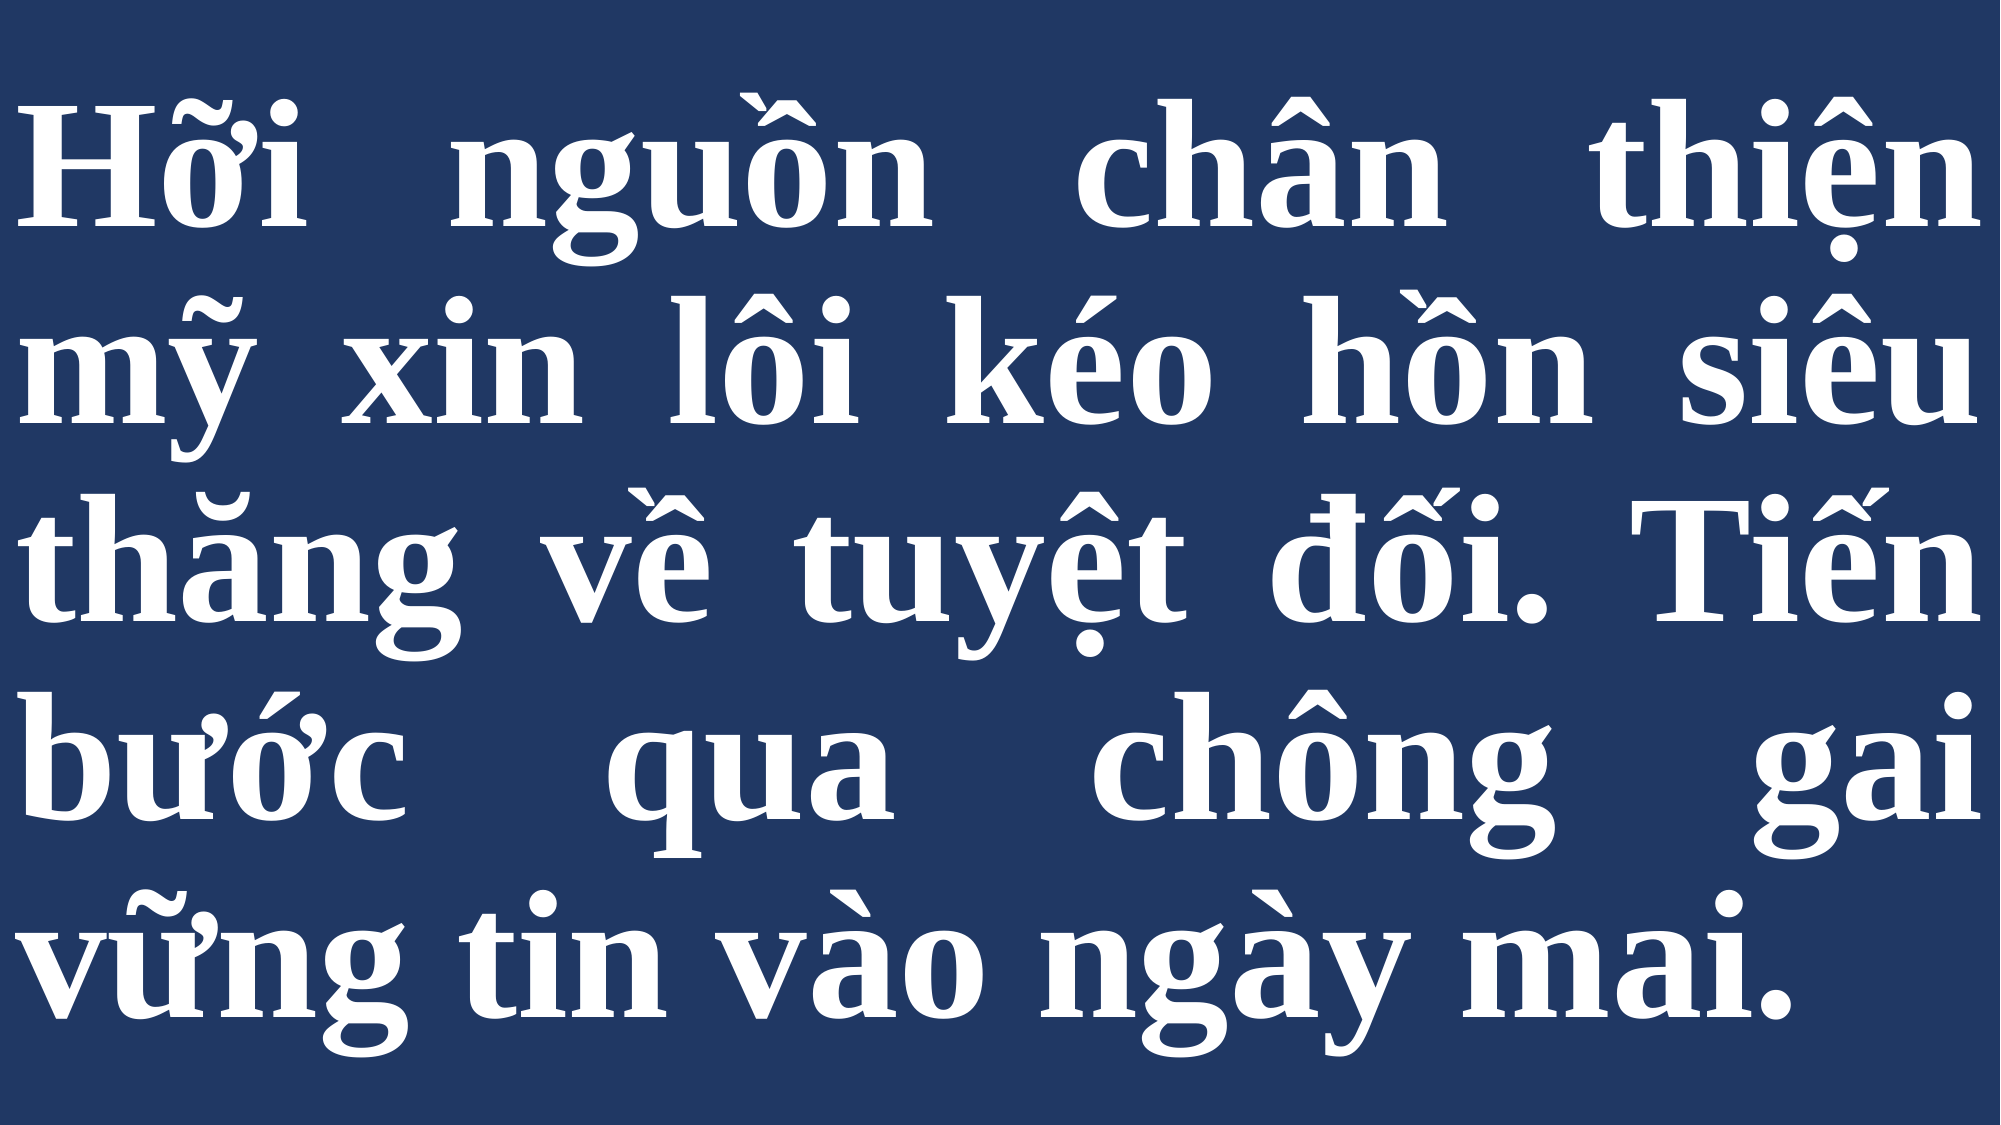

# Hỡi nguồn chân thiện mỹ xin lôi kéo hồn siêu thăng về tuyệt đối. Tiến bước qua chông gai vững tin vào ngày mai.